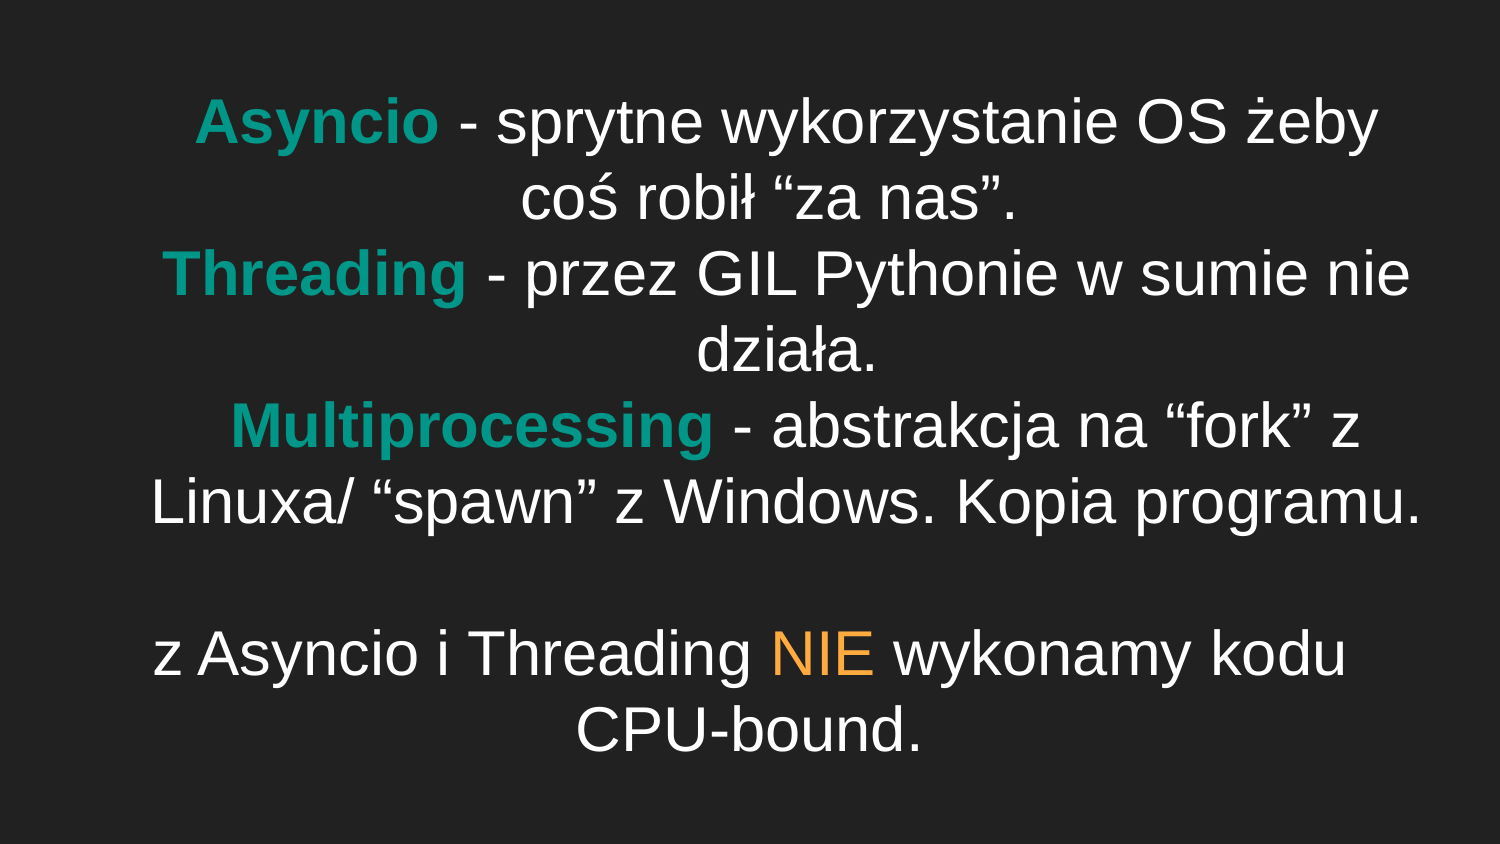

# Asyncio - sprytne wykorzystanie OS żeby coś robił “za nas”.
Threading - przez GIL Pythonie w sumie nie działa.
 Multiprocessing - abstrakcja na “fork” z Linuxa/ “spawn” z Windows. Kopia programu.

z Asyncio i Threading NIE wykonamy kodu CPU-bound.